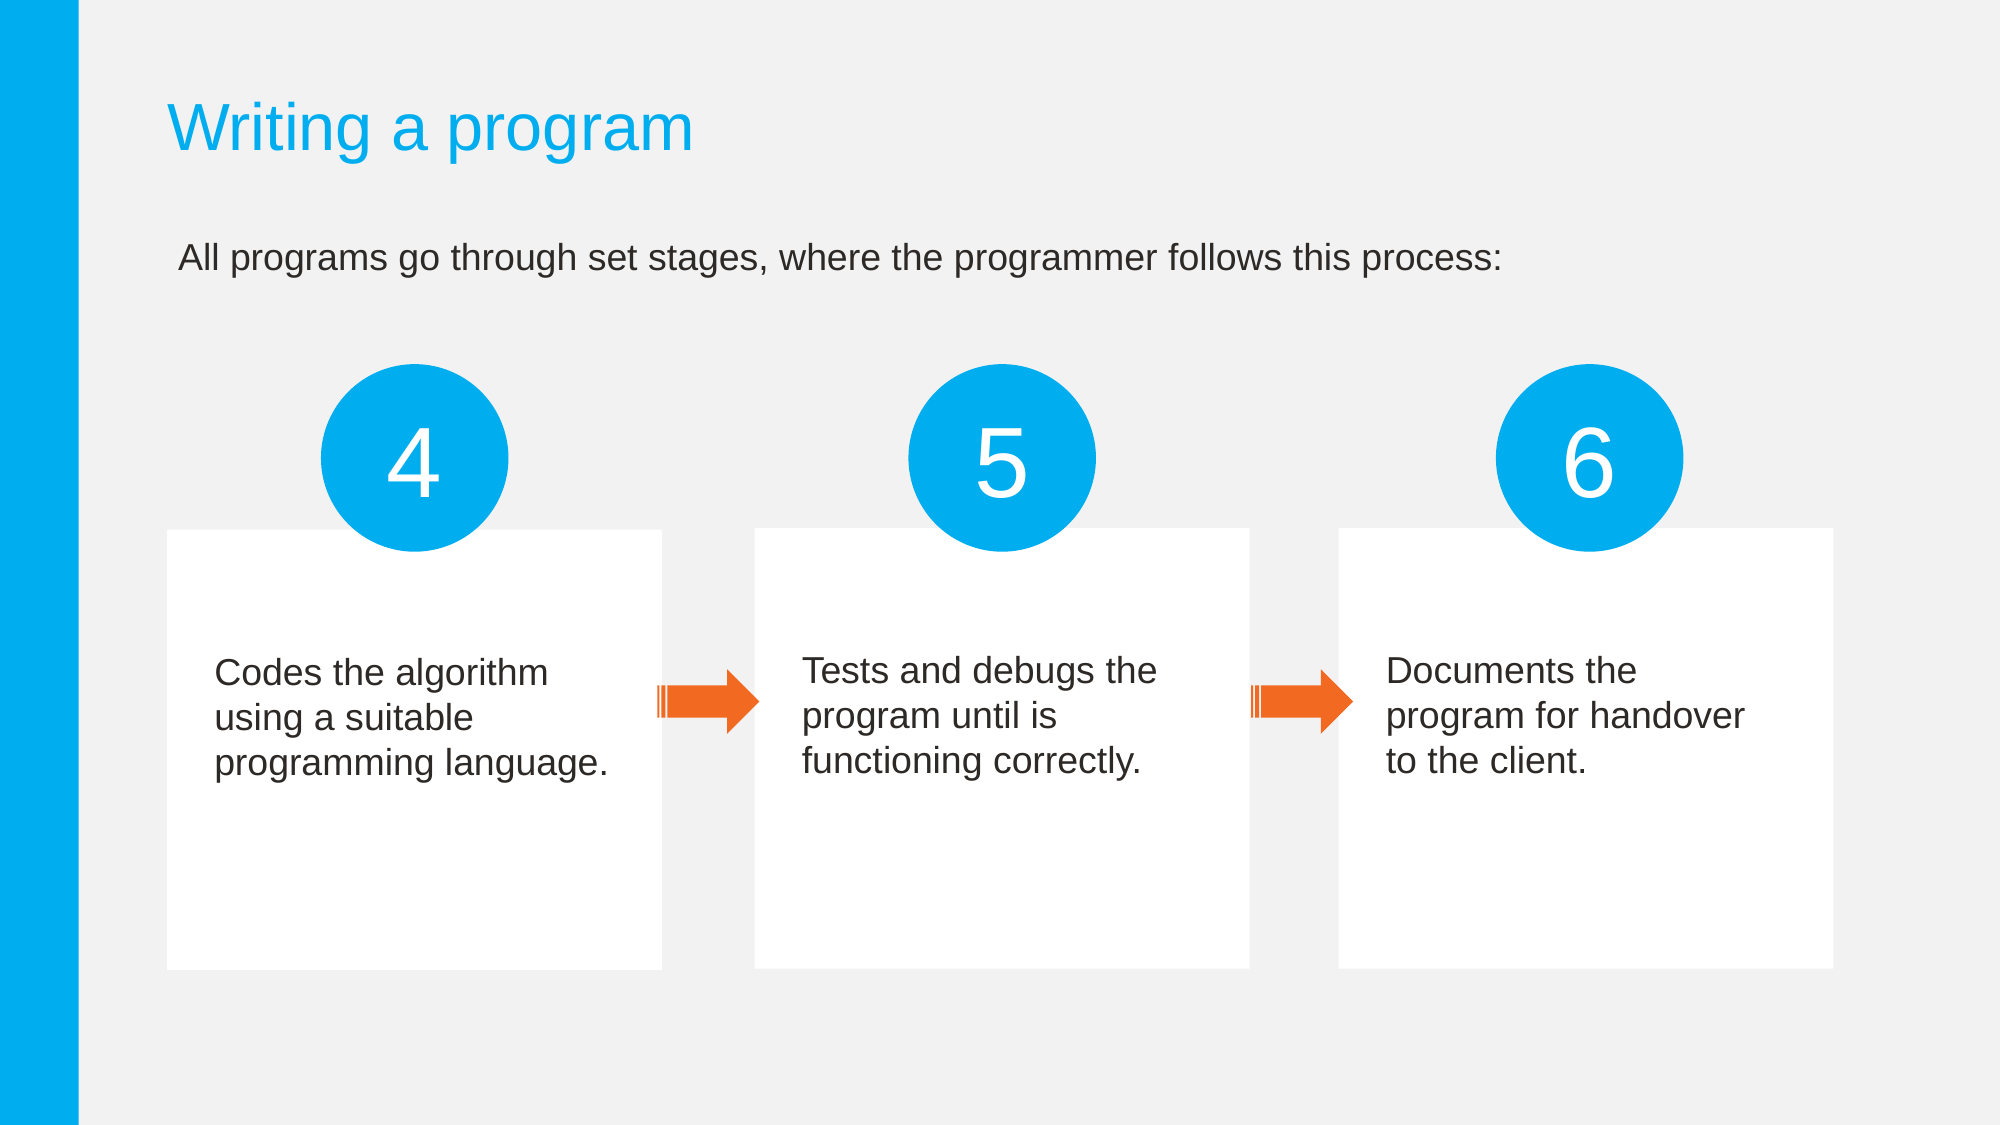

Writing a program
All programs go through set stages, where the programmer follows this process:
4
5
6
Tests and debugs the program until is functioning correctly.
Documents the program for handover to the client.
Codes the algorithm using a suitable programming language.